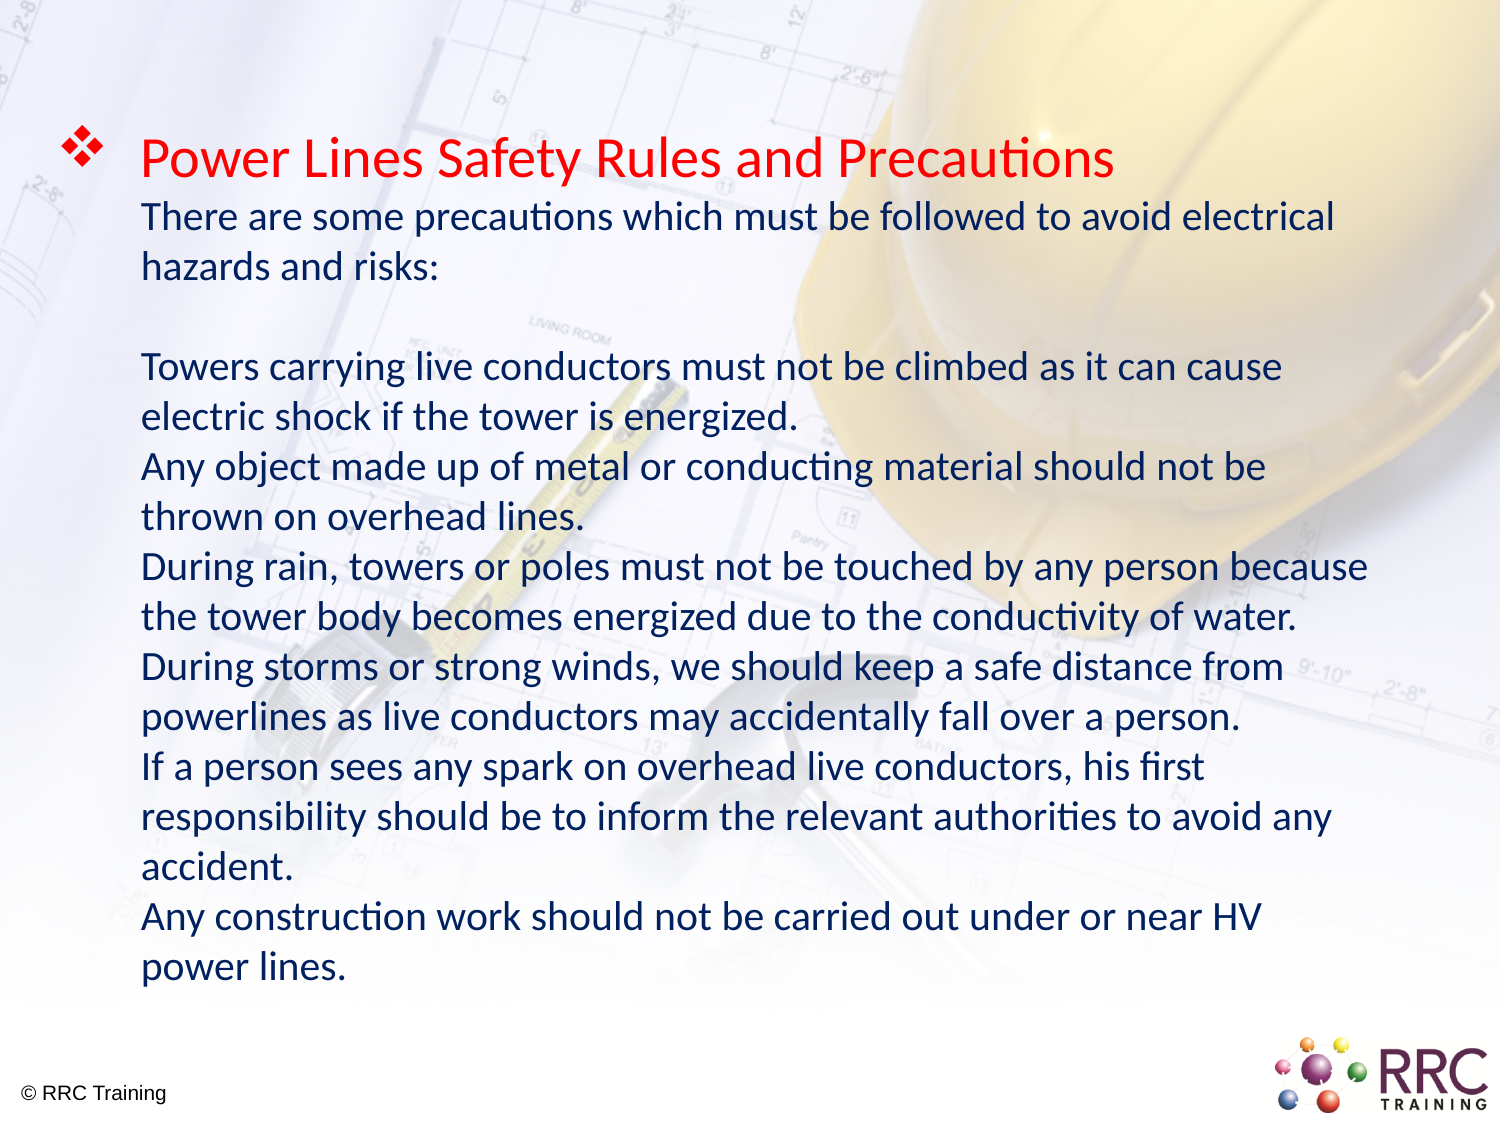

# Power Lines Safety Rules and Precautions There are some precautions which must be followed to avoid electrical hazards and risks: Towers carrying live conductors must not be climbed as it can cause electric shock if the tower is energized. Any object made up of metal or conducting material should not be thrown on overhead lines. During rain, towers or poles must not be touched by any person because the tower body becomes energized due to the conductivity of water. During storms or strong winds, we should keep a safe distance from powerlines as live conductors may accidentally fall over a person. If a person sees any spark on overhead live conductors, his first responsibility should be to inform the relevant authorities to avoid any accident. Any construction work should not be carried out under or near HV power lines.